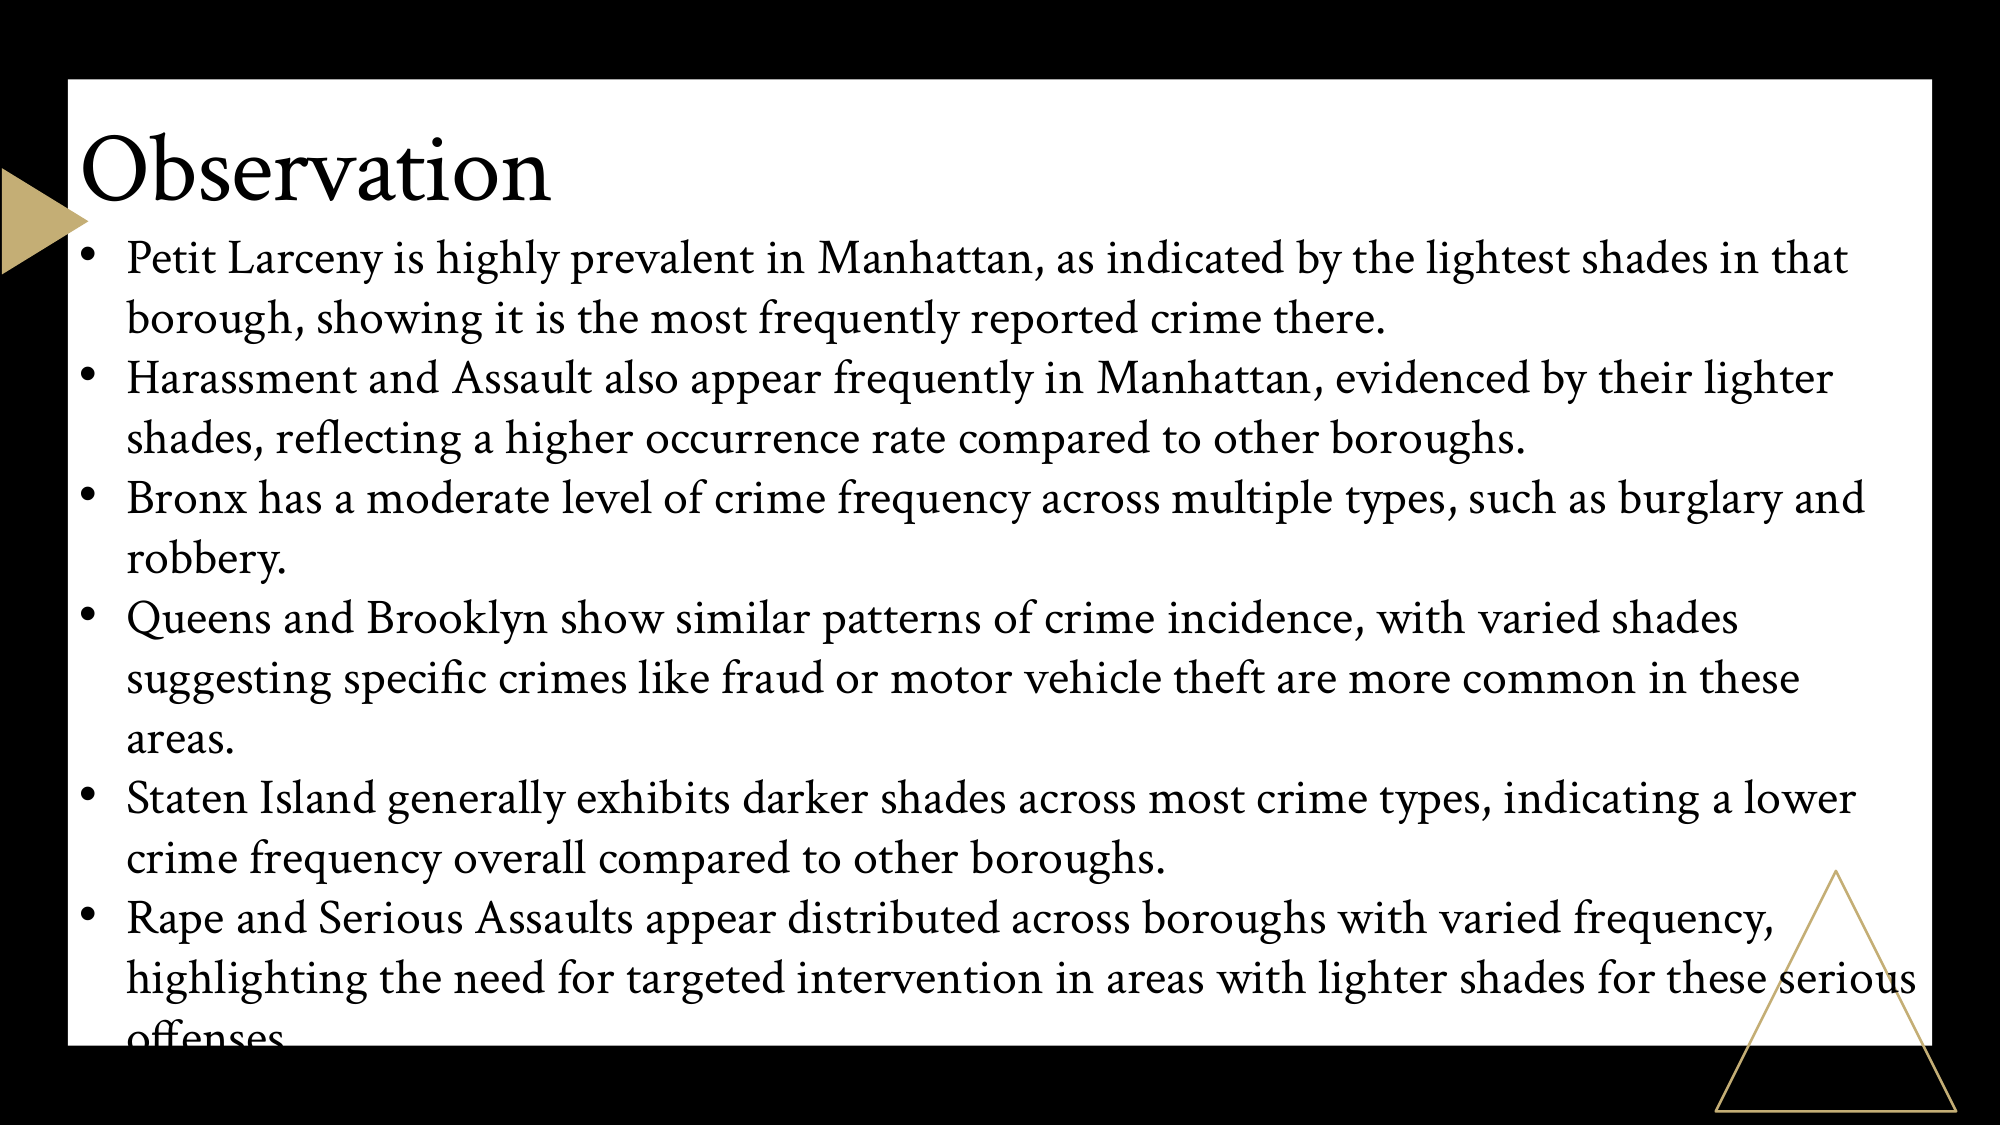

# Observation
Petit Larceny is highly prevalent in Manhattan, as indicated by the lightest shades in that borough, showing it is the most frequently reported crime there.
Harassment and Assault also appear frequently in Manhattan, evidenced by their lighter shades, reflecting a higher occurrence rate compared to other boroughs.
Bronx has a moderate level of crime frequency across multiple types, such as burglary and robbery.
Queens and Brooklyn show similar patterns of crime incidence, with varied shades suggesting specific crimes like fraud or motor vehicle theft are more common in these areas.
Staten Island generally exhibits darker shades across most crime types, indicating a lower crime frequency overall compared to other boroughs.
Rape and Serious Assaults appear distributed across boroughs with varied frequency, highlighting the need for targeted intervention in areas with lighter shades for these serious offenses.